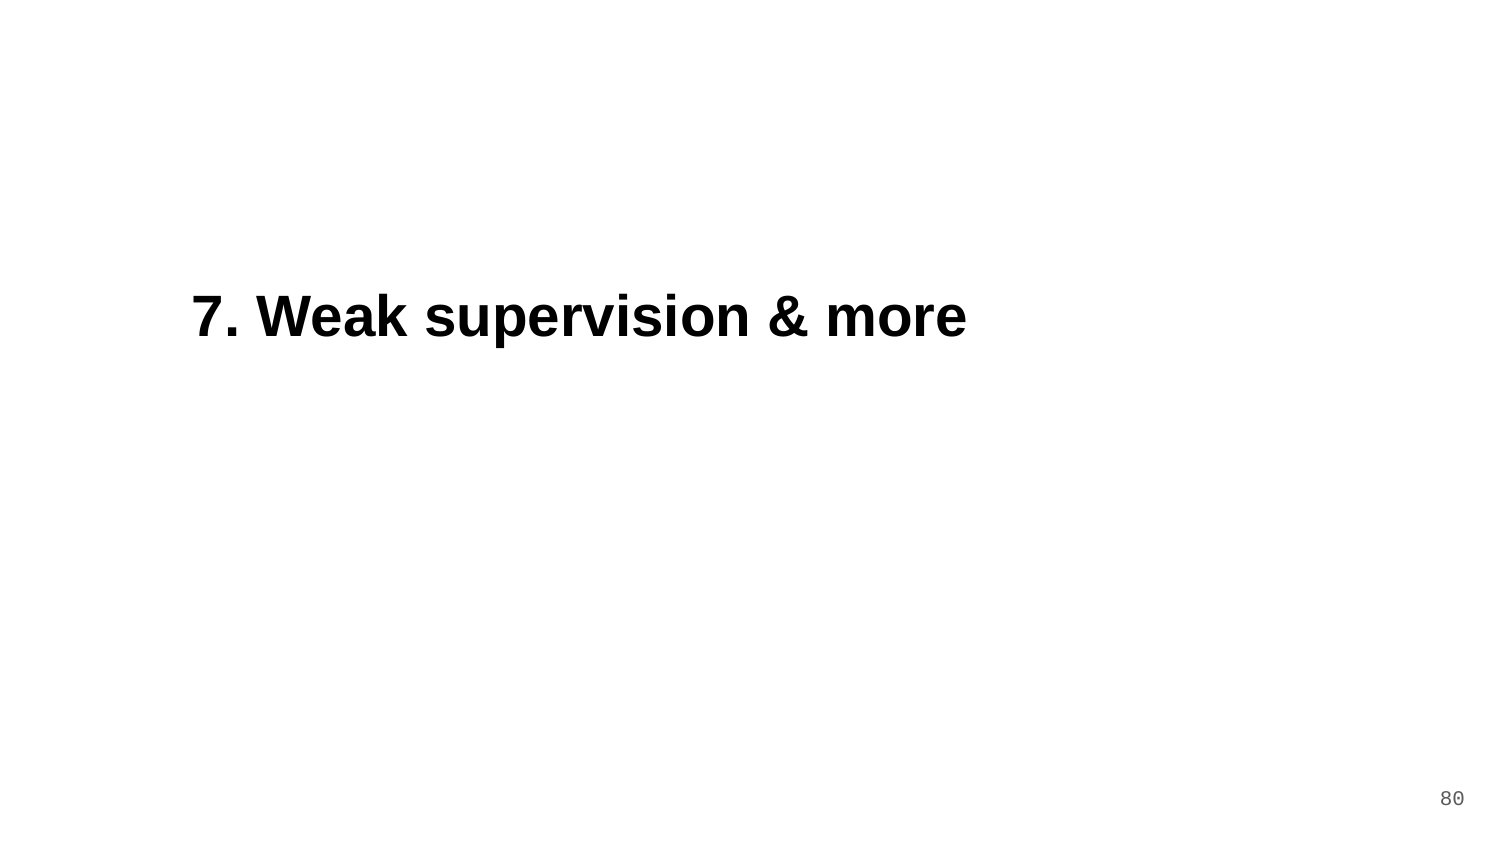

# 7. Weak supervision & more
80